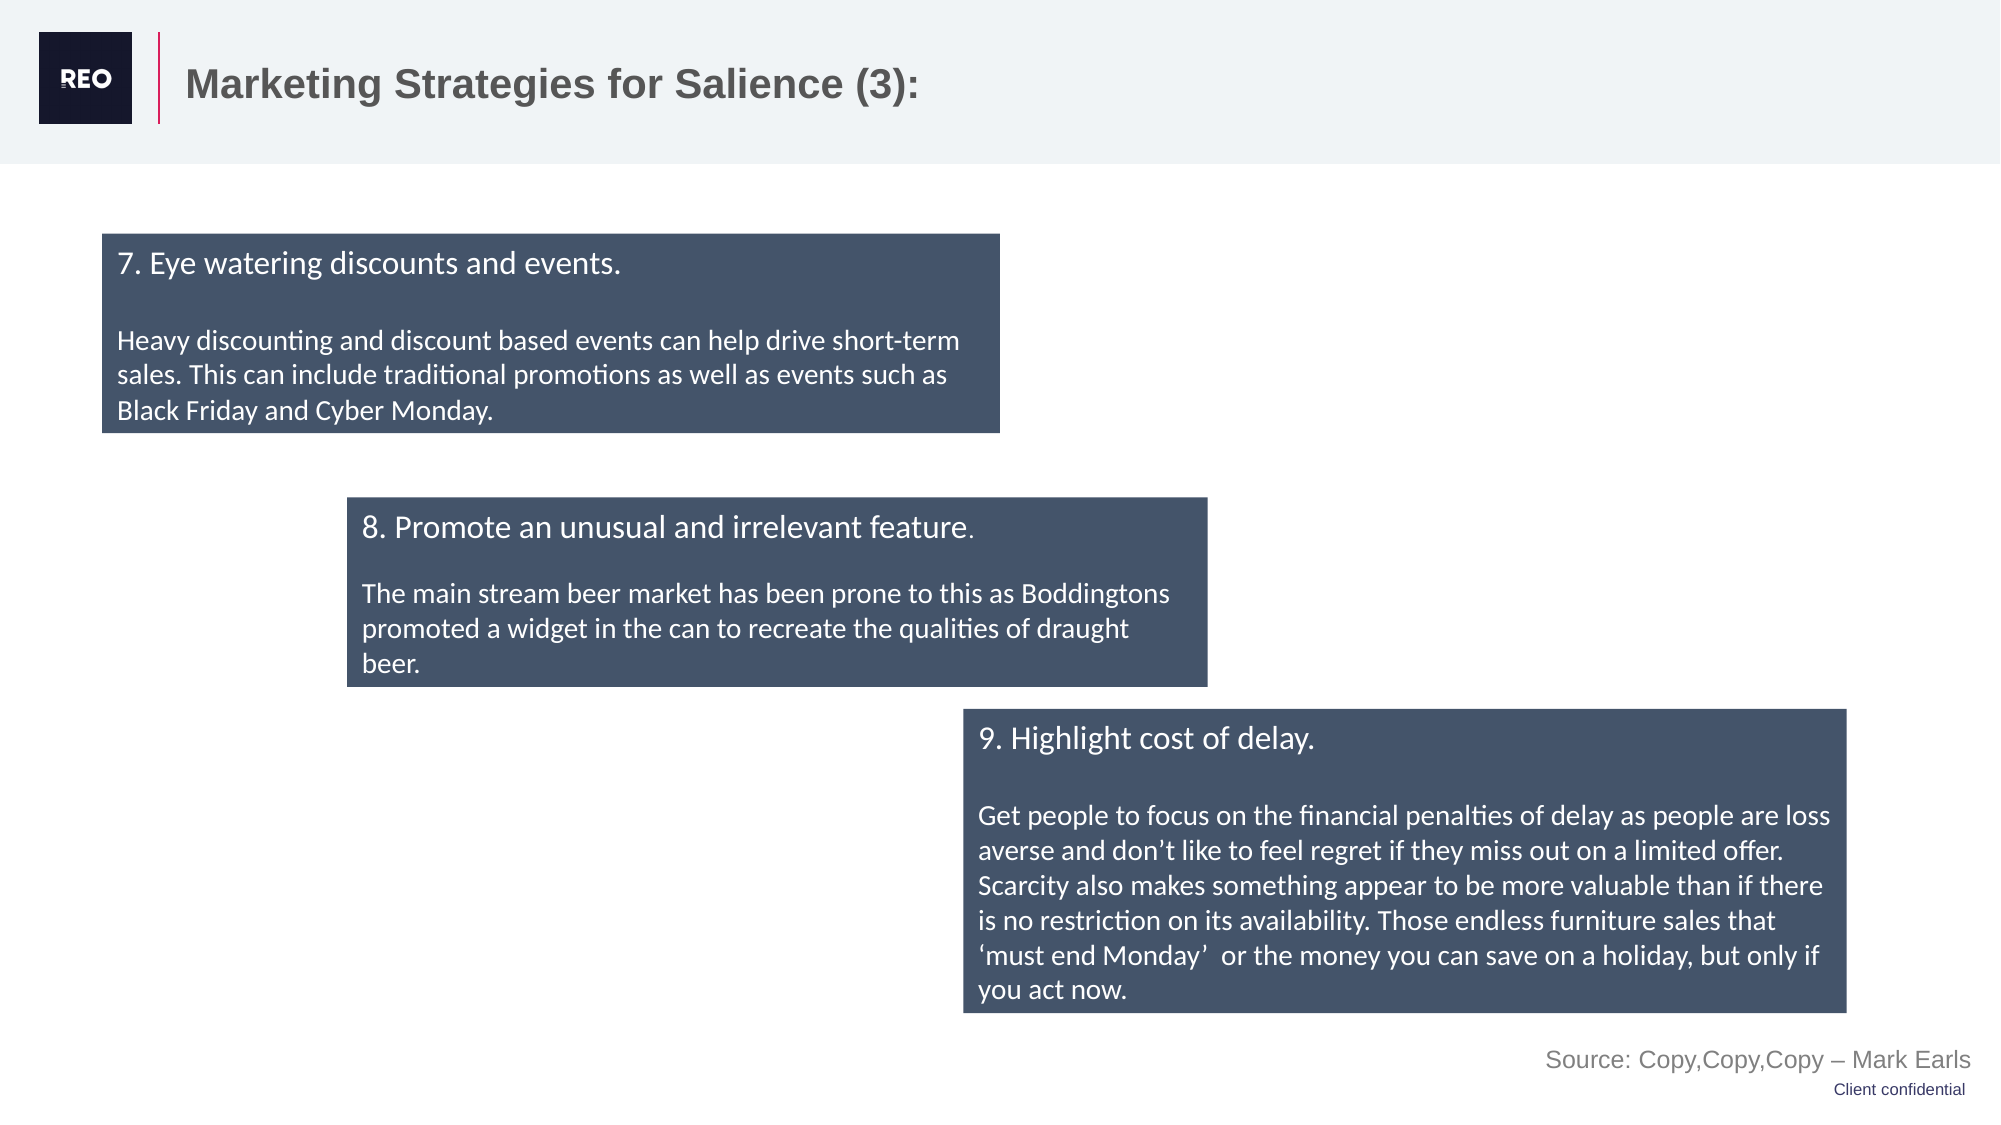

Marketing Strategies for Salience (3):
7. Eye watering discounts and events.

Heavy discounting and discount based events can help drive short-term sales. This can include traditional promotions as well as events such as Black Friday and Cyber Monday.
8. Promote an unusual and irrelevant feature.

The main stream beer market has been prone to this as Boddingtons promoted a widget in the can to recreate the qualities of draught beer.
9. Highlight cost of delay.

Get people to focus on the financial penalties of delay as people are loss averse and don’t like to feel regret if they miss out on a limited offer. Scarcity also makes something appear to be more valuable than if there is no restriction on its availability. Those endless furniture sales that ‘must end Monday’  or the money you can save on a holiday, but only if you act now.
Source: Copy,Copy,Copy – Mark Earls